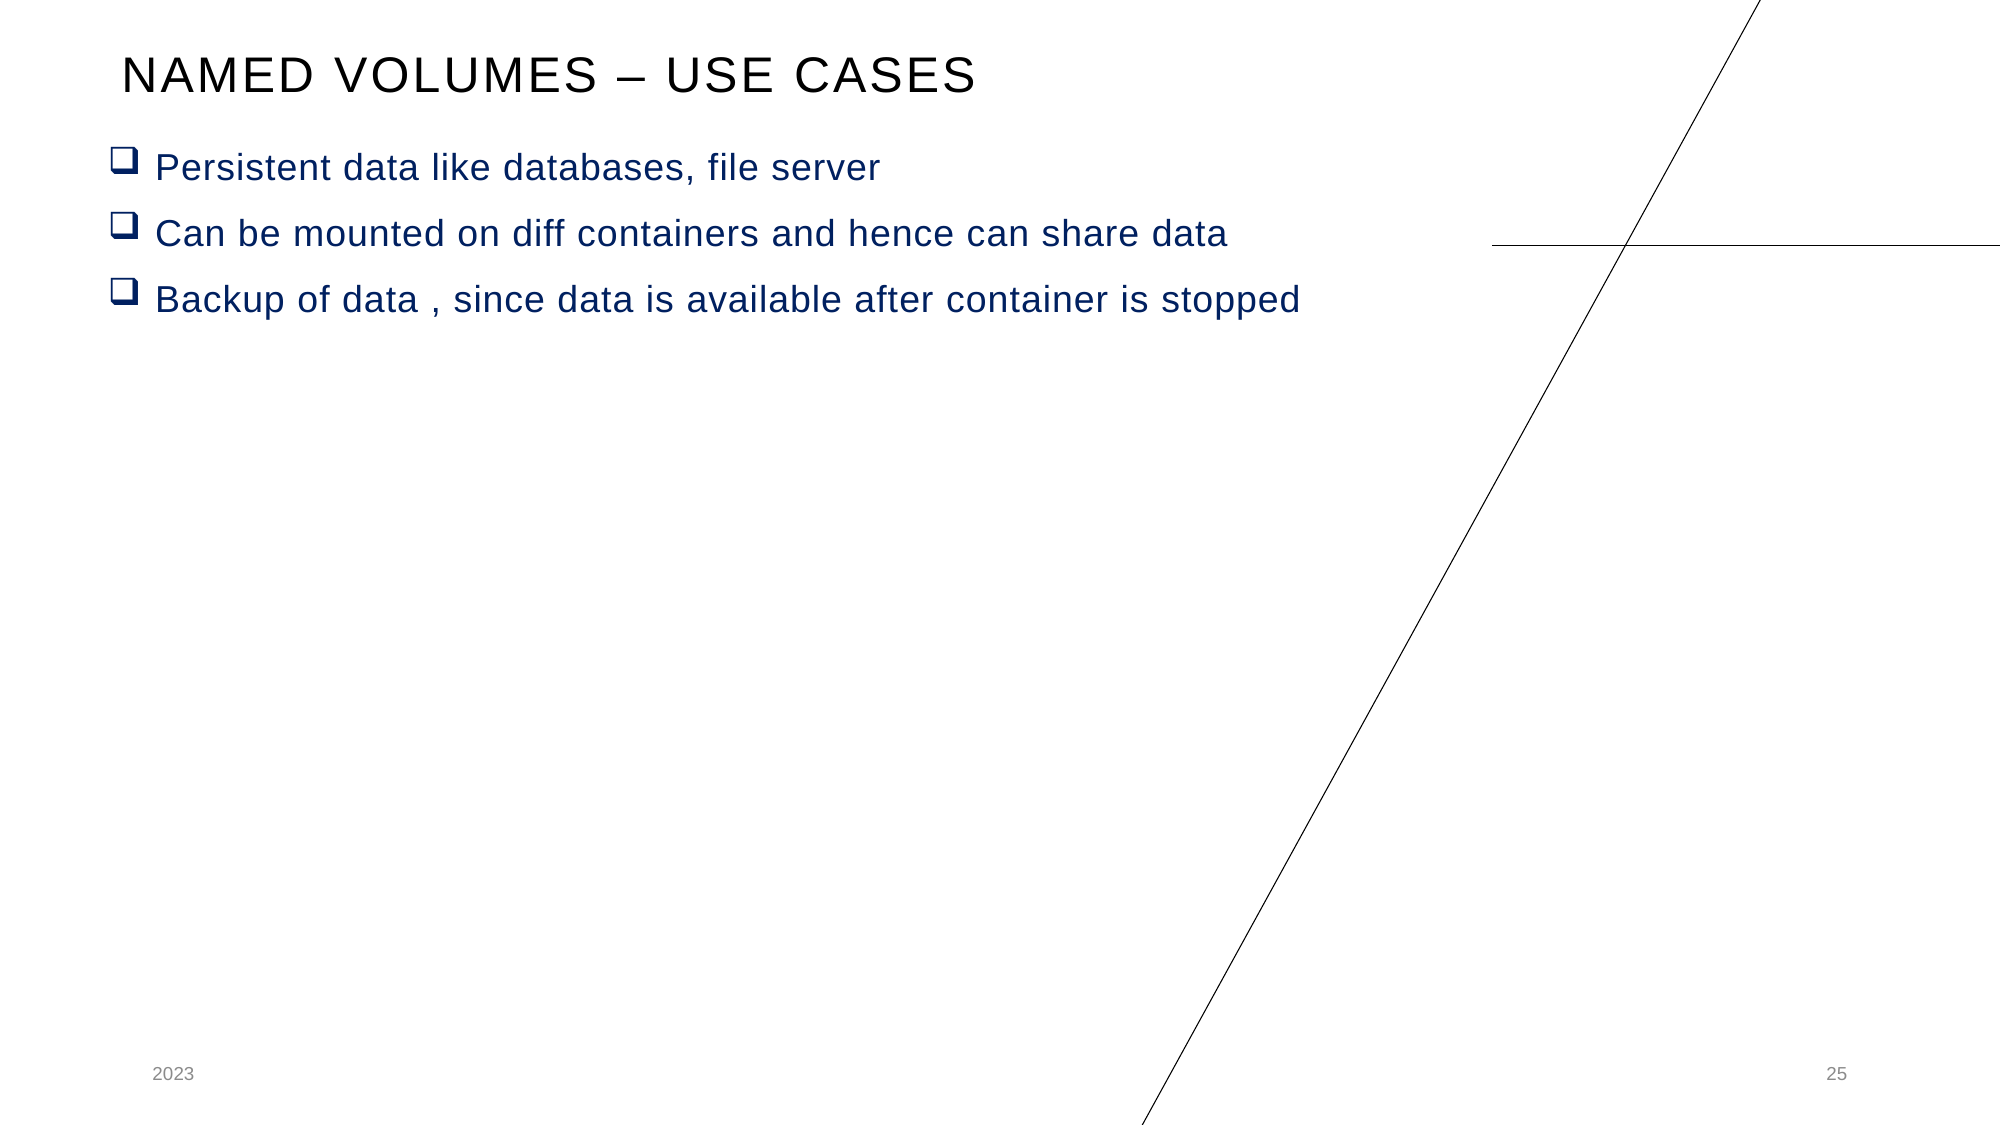

# Named volumes – USE CASES
Persistent data like databases, file server
Can be mounted on diff containers and hence can share data
Backup of data , since data is available after container is stopped

2023
25